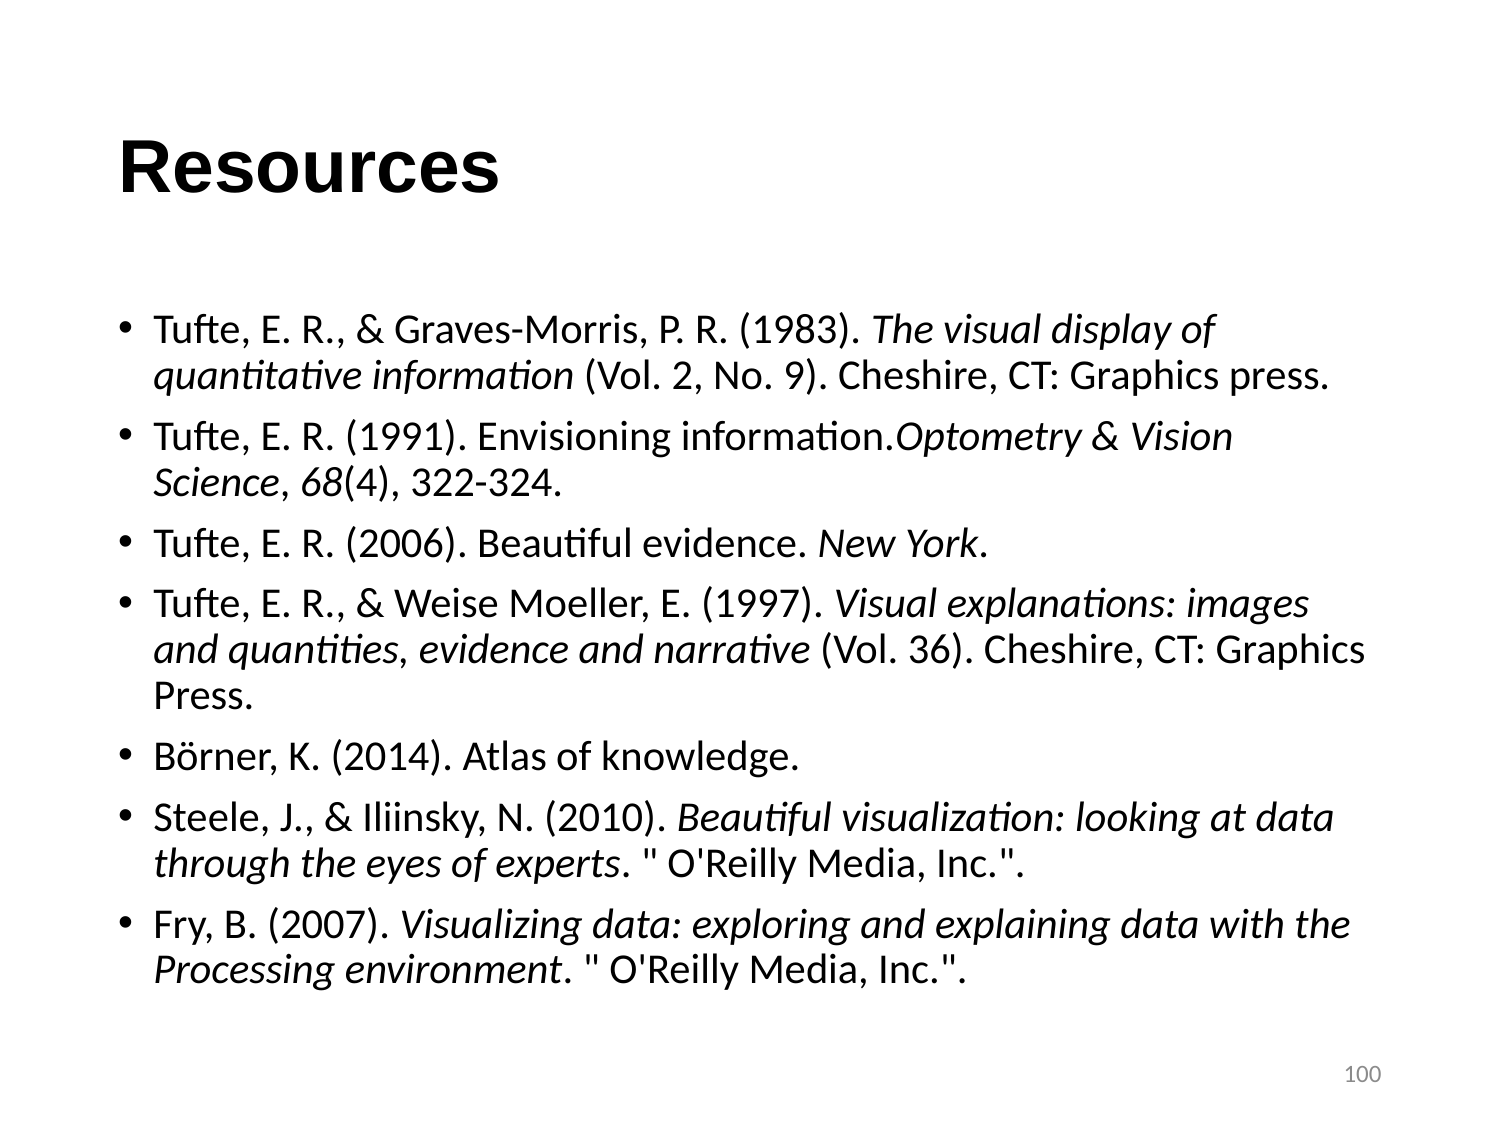

# Resources
Tufte, E. R., & Graves-Morris, P. R. (1983). The visual display of quantitative information (Vol. 2, No. 9). Cheshire, CT: Graphics press.
Tufte, E. R. (1991). Envisioning information.Optometry & Vision Science, 68(4), 322-324.
Tufte, E. R. (2006). Beautiful evidence. New York.
Tufte, E. R., & Weise Moeller, E. (1997). Visual explanations: images and quantities, evidence and narrative (Vol. 36). Cheshire, CT: Graphics Press.
Börner, K. (2014). Atlas of knowledge.
Steele, J., & Iliinsky, N. (2010). Beautiful visualization: looking at data through the eyes of experts. " O'Reilly Media, Inc.".
Fry, B. (2007). Visualizing data: exploring and explaining data with the Processing environment. " O'Reilly Media, Inc.".

100